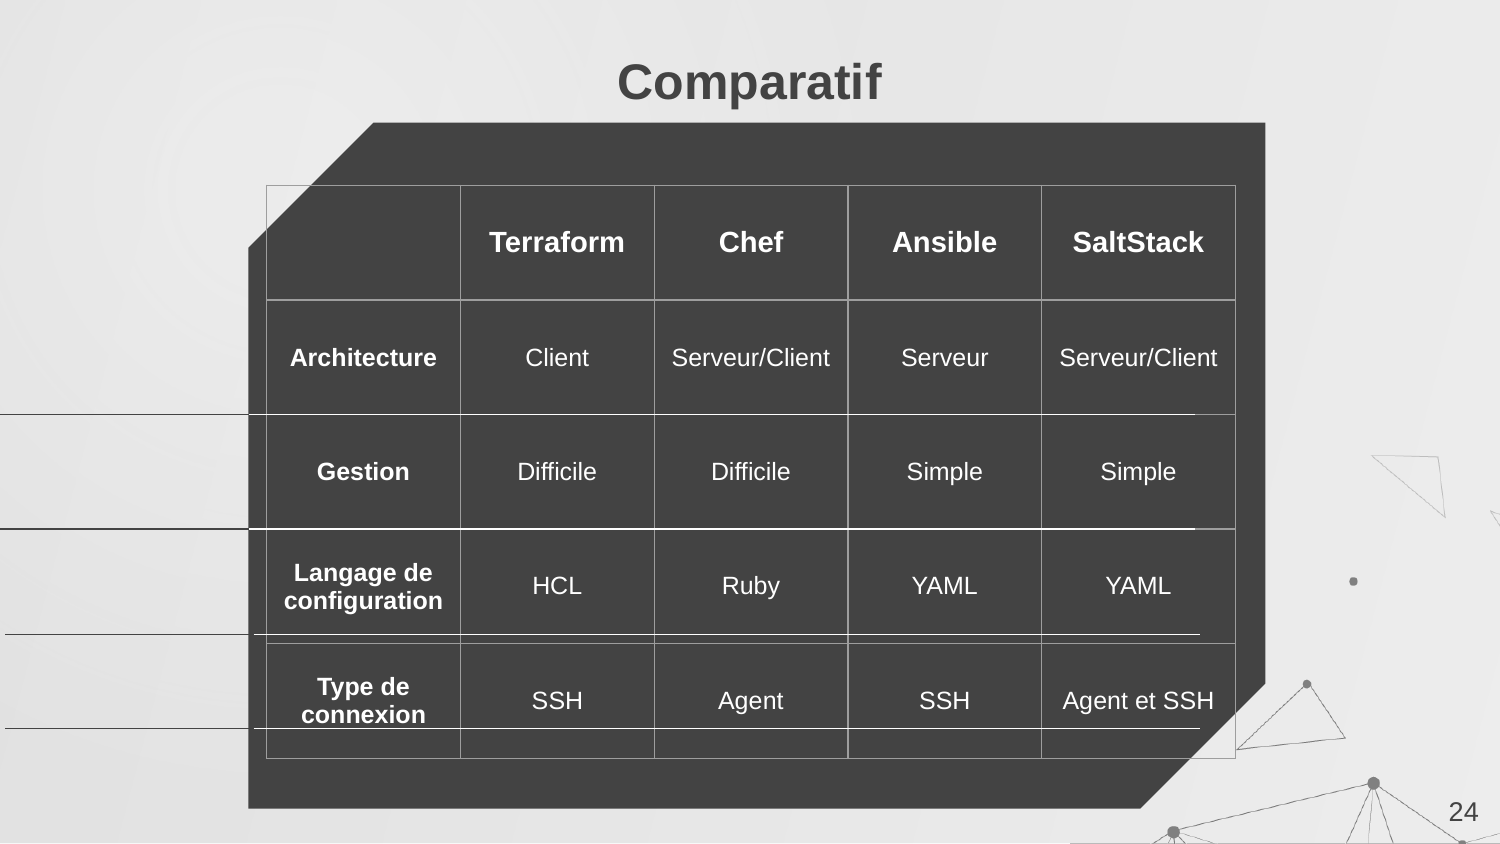

# Comparatif

|  | Terraform | Chef | Ansible | SaltStack |
| --- | --- | --- | --- | --- |
| Architecture | Client | Serveur/Client | Serveur | Serveur/Client |
| Gestion | Difficile | Difficile | Simple | Simple |
| Langage de configuration | HCL | Ruby | YAML | YAML |
| Type de connexion | SSH | Agent | SSH | Agent et SSH |
24